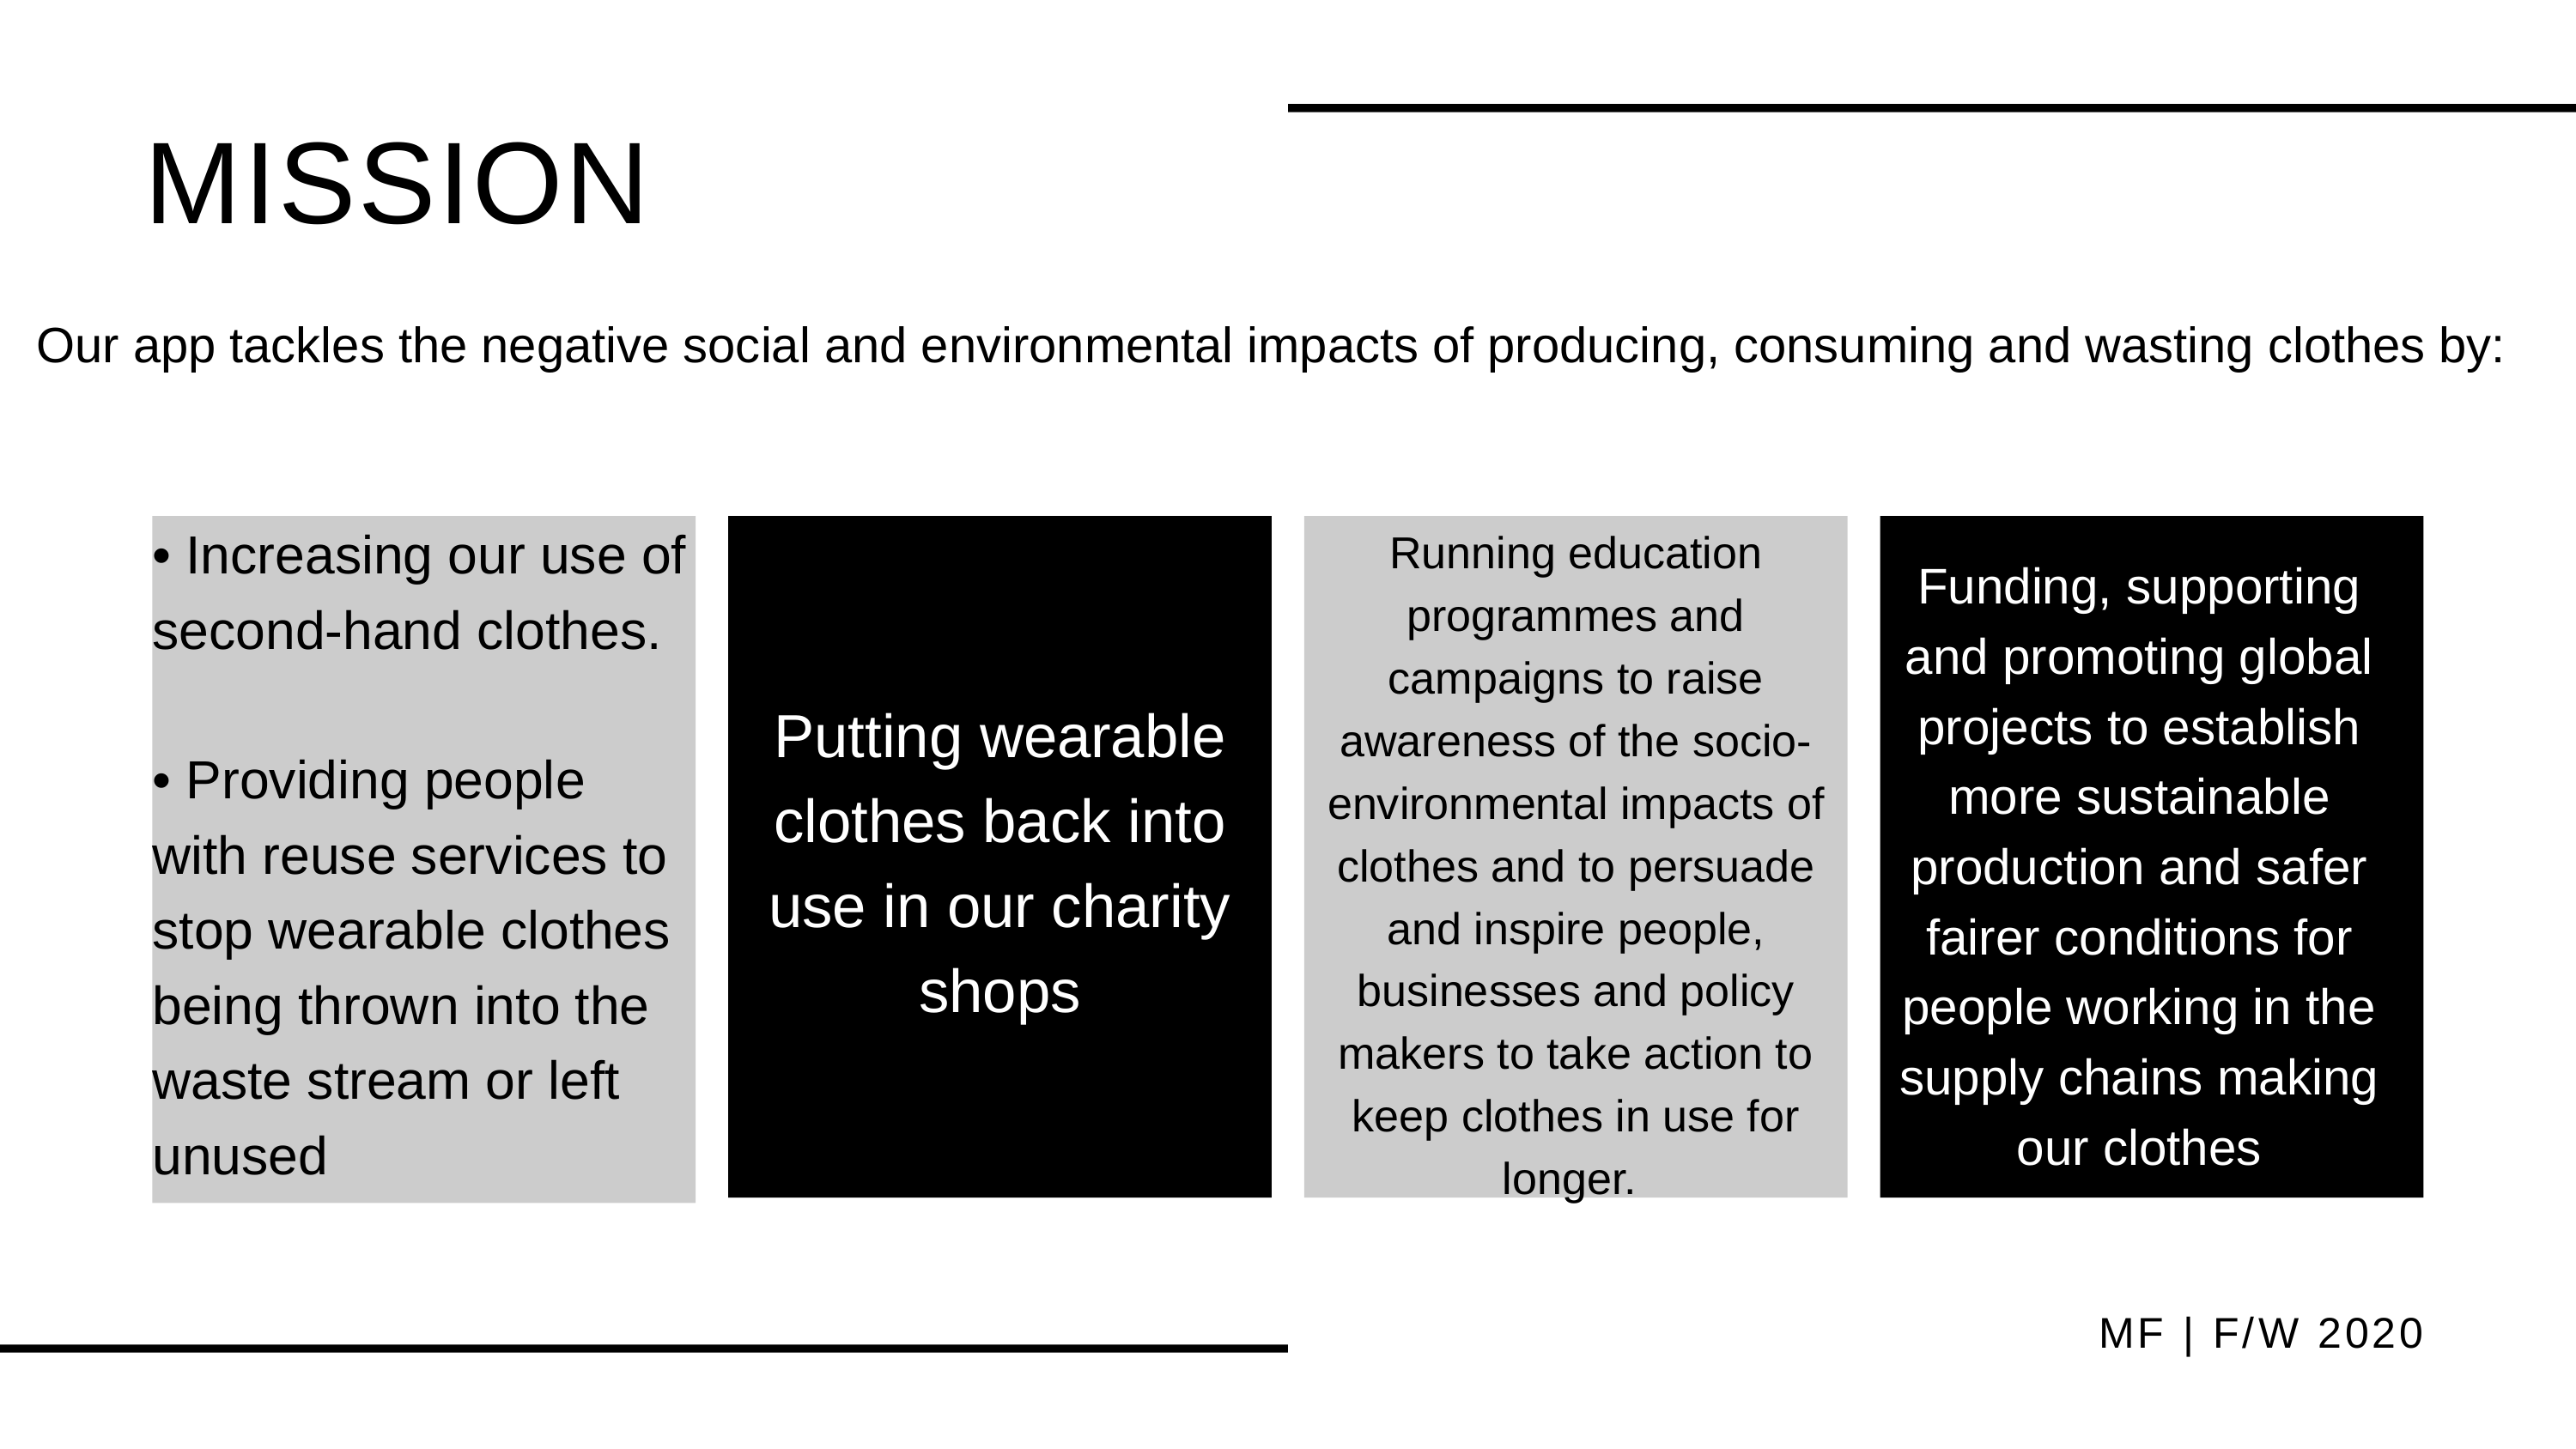

MISSION

Our app tackles the negative social and environmental impacts of producing, consuming and wasting clothes by:
• Increasing our use of second-hand clothes.

• Providing people with reuse services to stop wearable clothes being thrown into the waste stream or left unused
Running education programmes and campaigns to raise awareness of the socio-
environmental impacts of clothes and to persuade and inspire people, businesses and policy makers to take action to keep clothes in use for longer.

Funding, supporting and promoting global projects to establish more sustainable
production and safer fairer conditions for people working in the supply chains making our clothes
Putting wearable clothes back into use in our charity shops
MF | F/W 2020